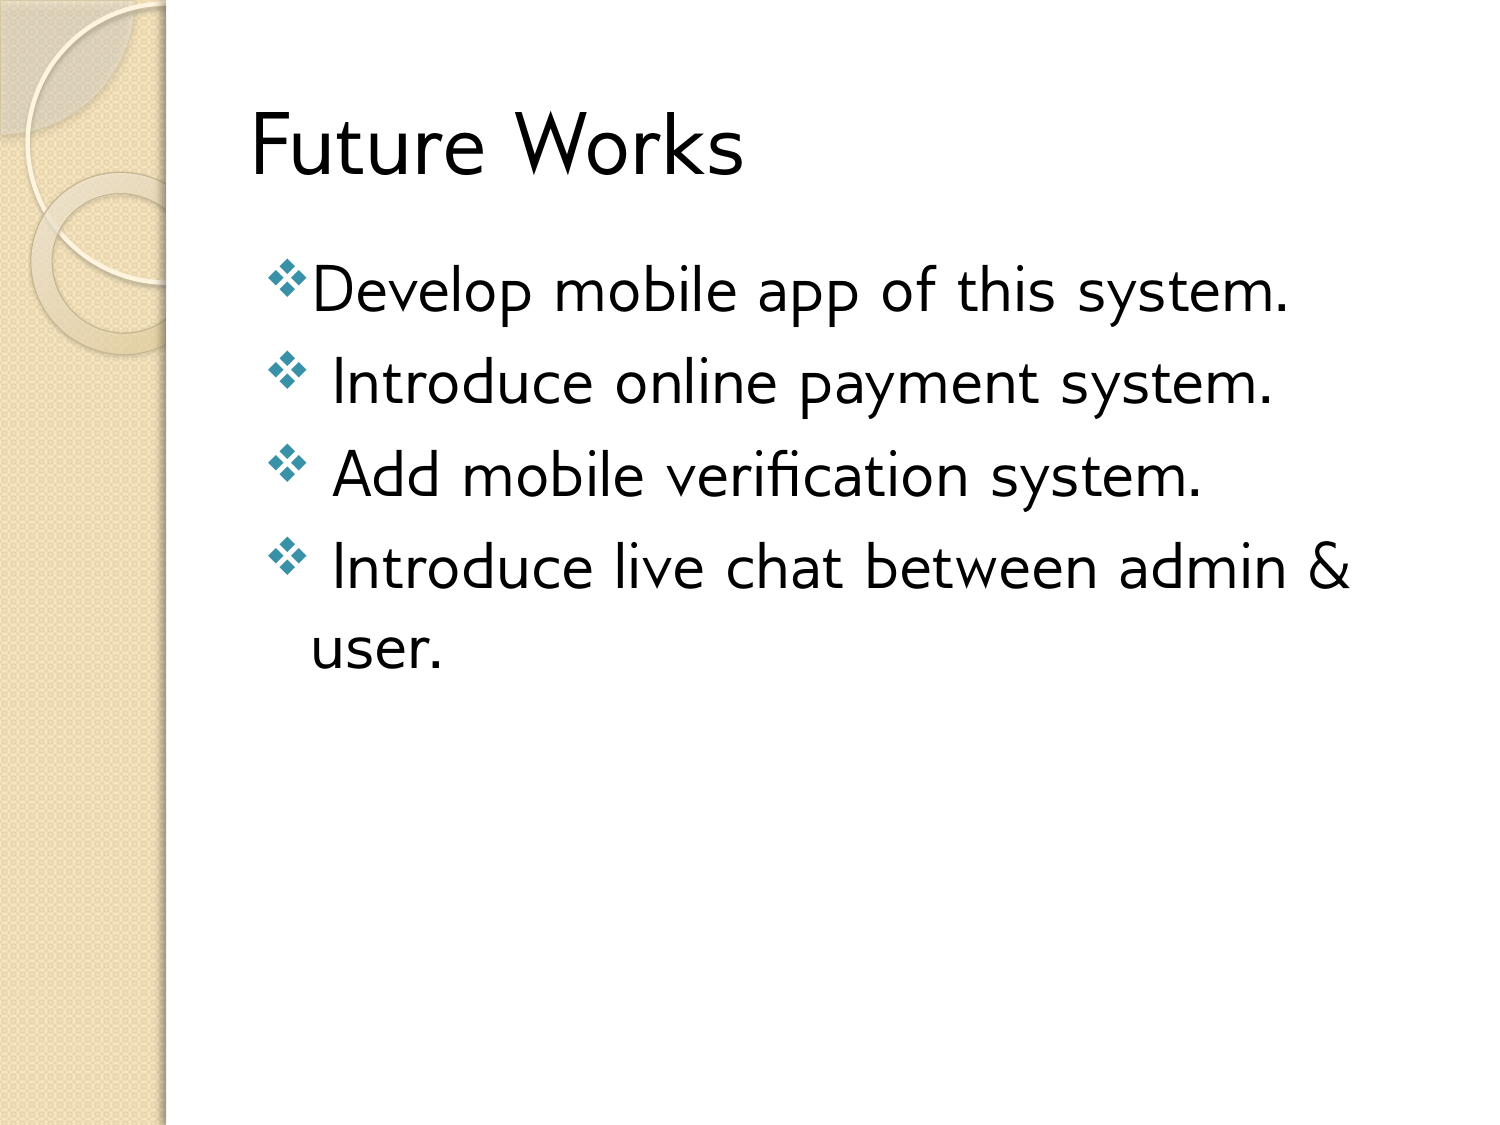

# Future Works
Develop mobile app of this system.
 Introduce online payment system.
 Add mobile verification system.
 Introduce live chat between admin & user.